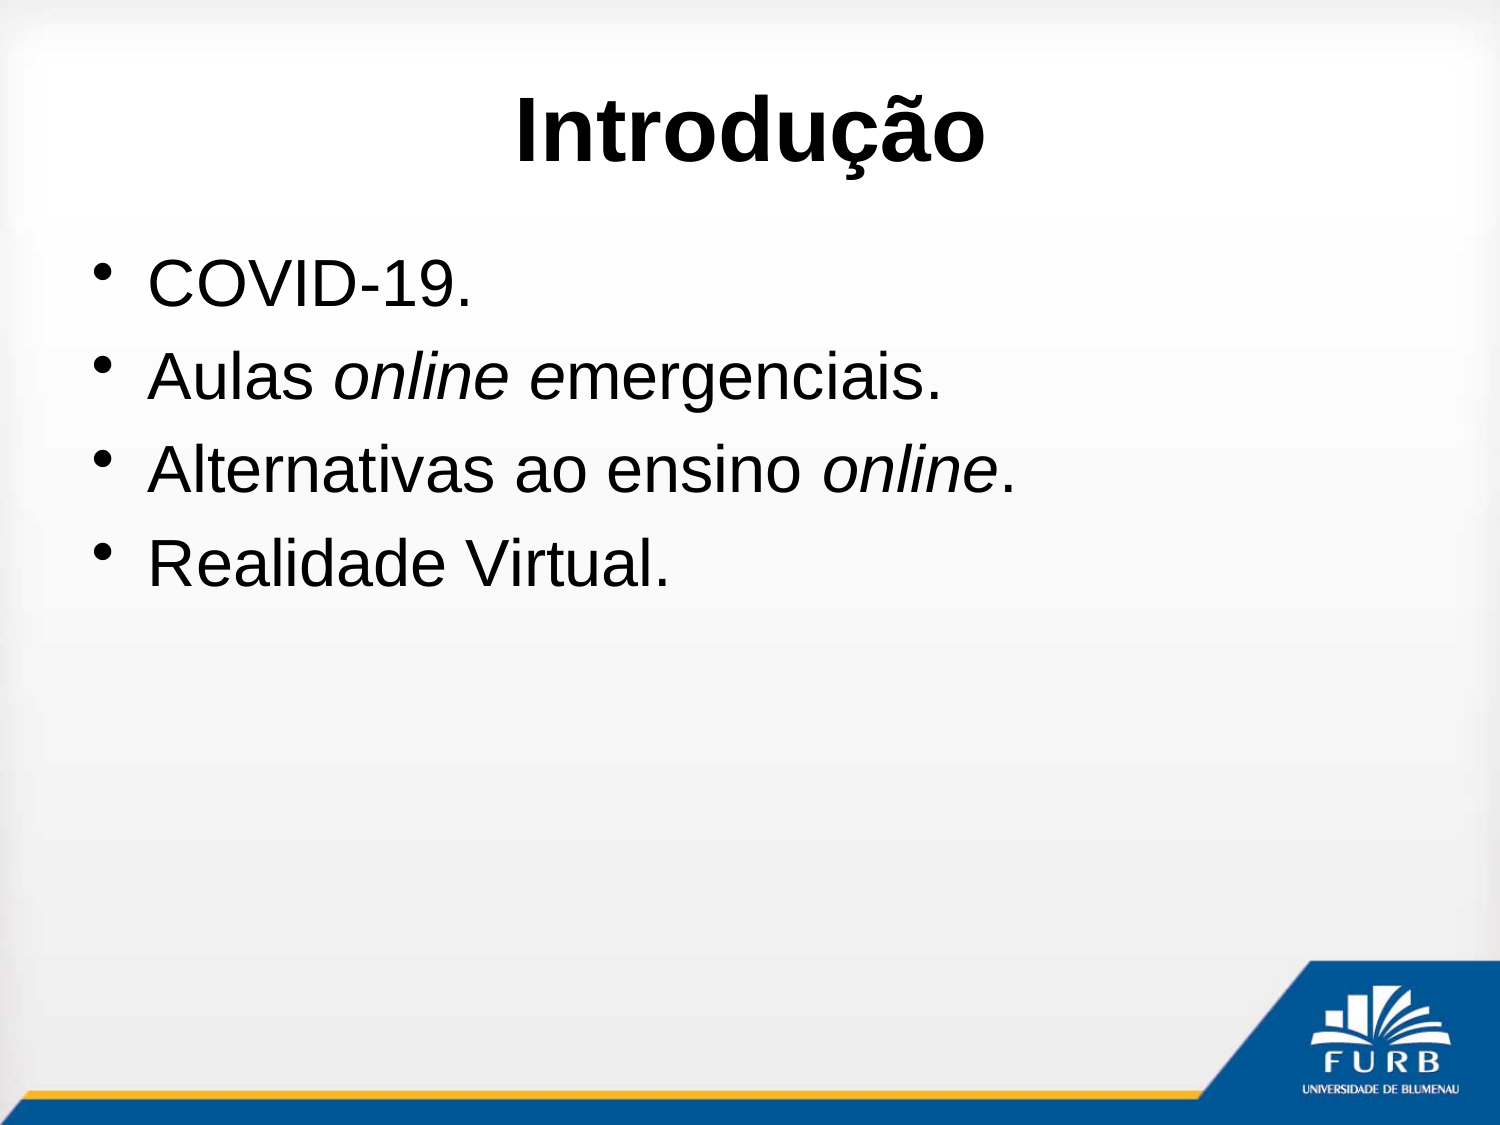

# Introdução
COVID-19.
Aulas online emergenciais.
Alternativas ao ensino online.
Realidade Virtual.